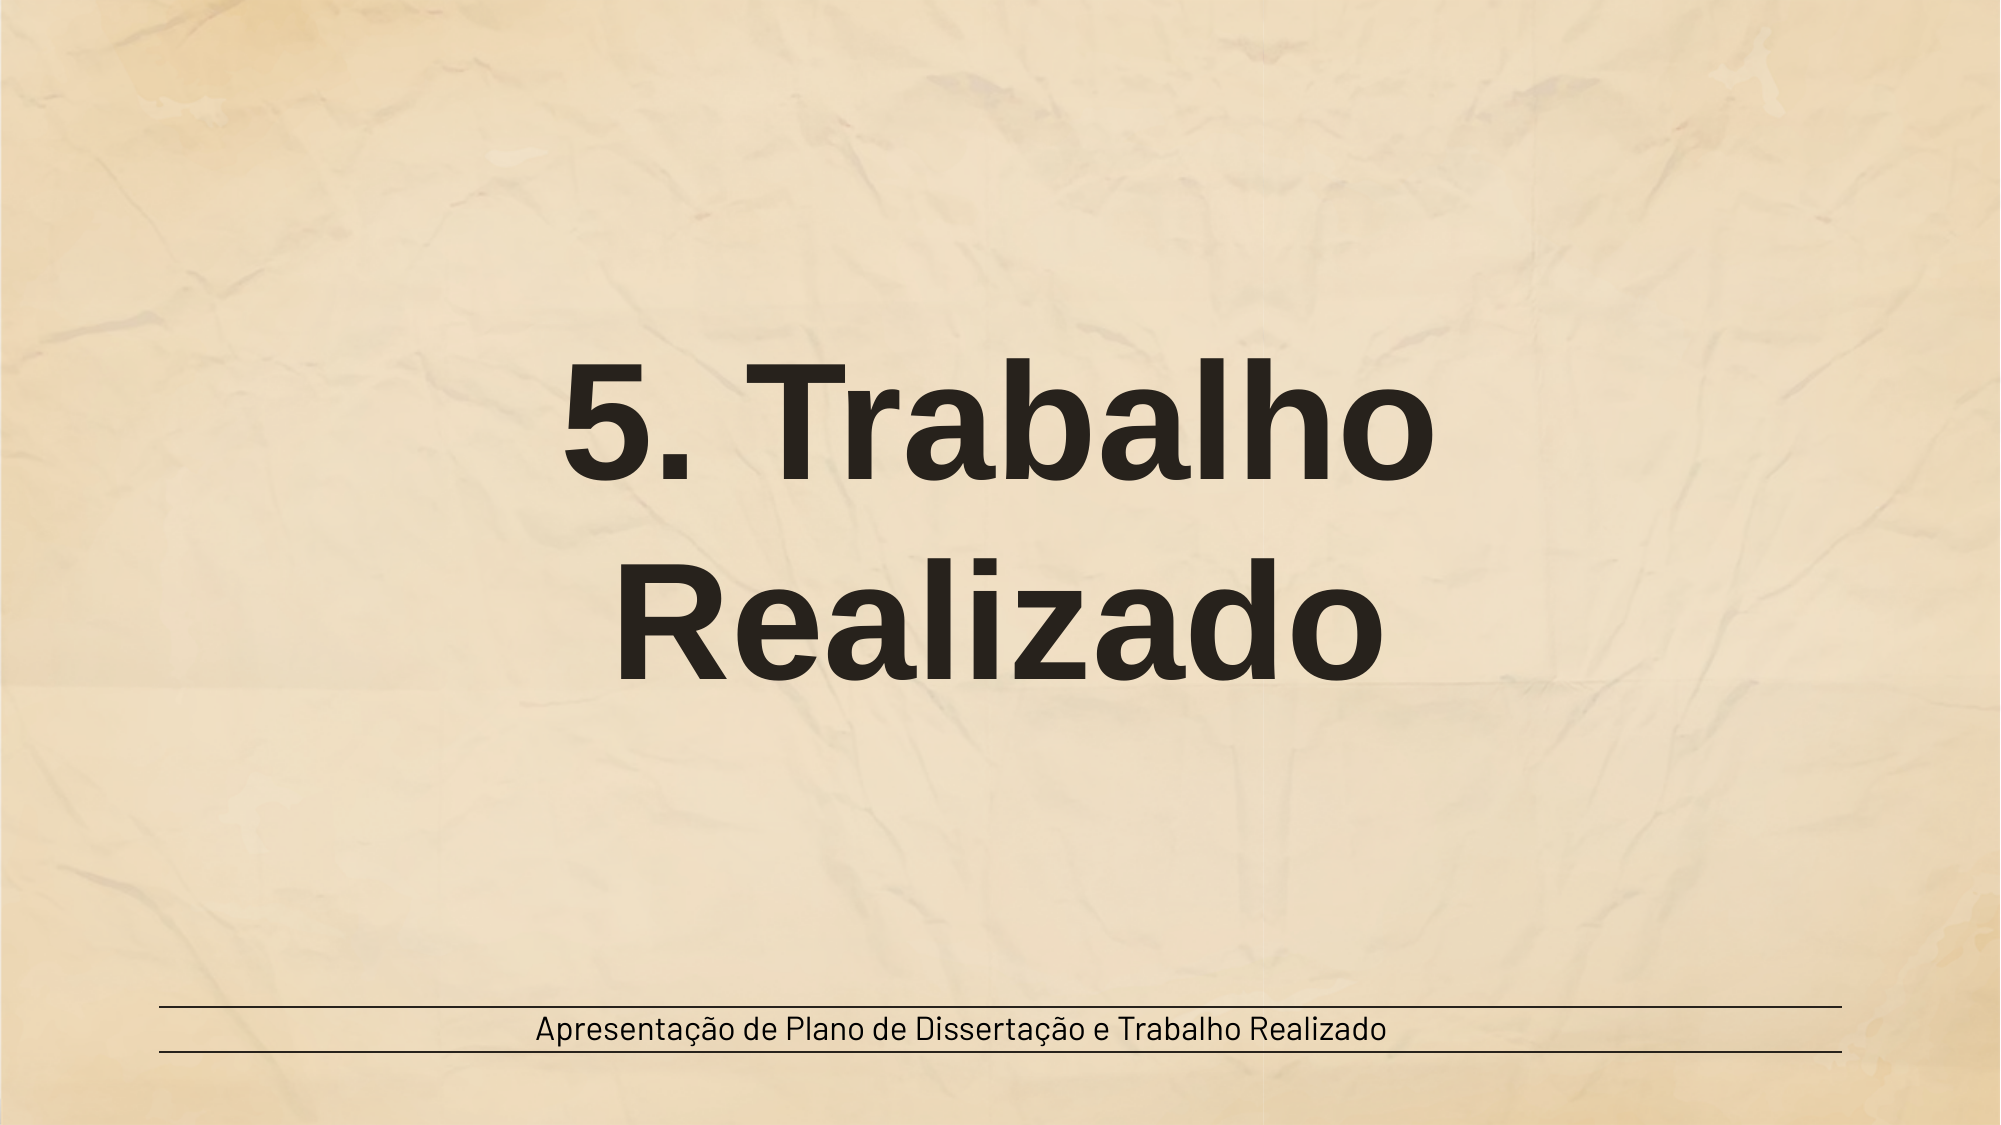

# 5. Trabalho Realizado
Apresentação de Plano de Dissertação e Trabalho Realizado